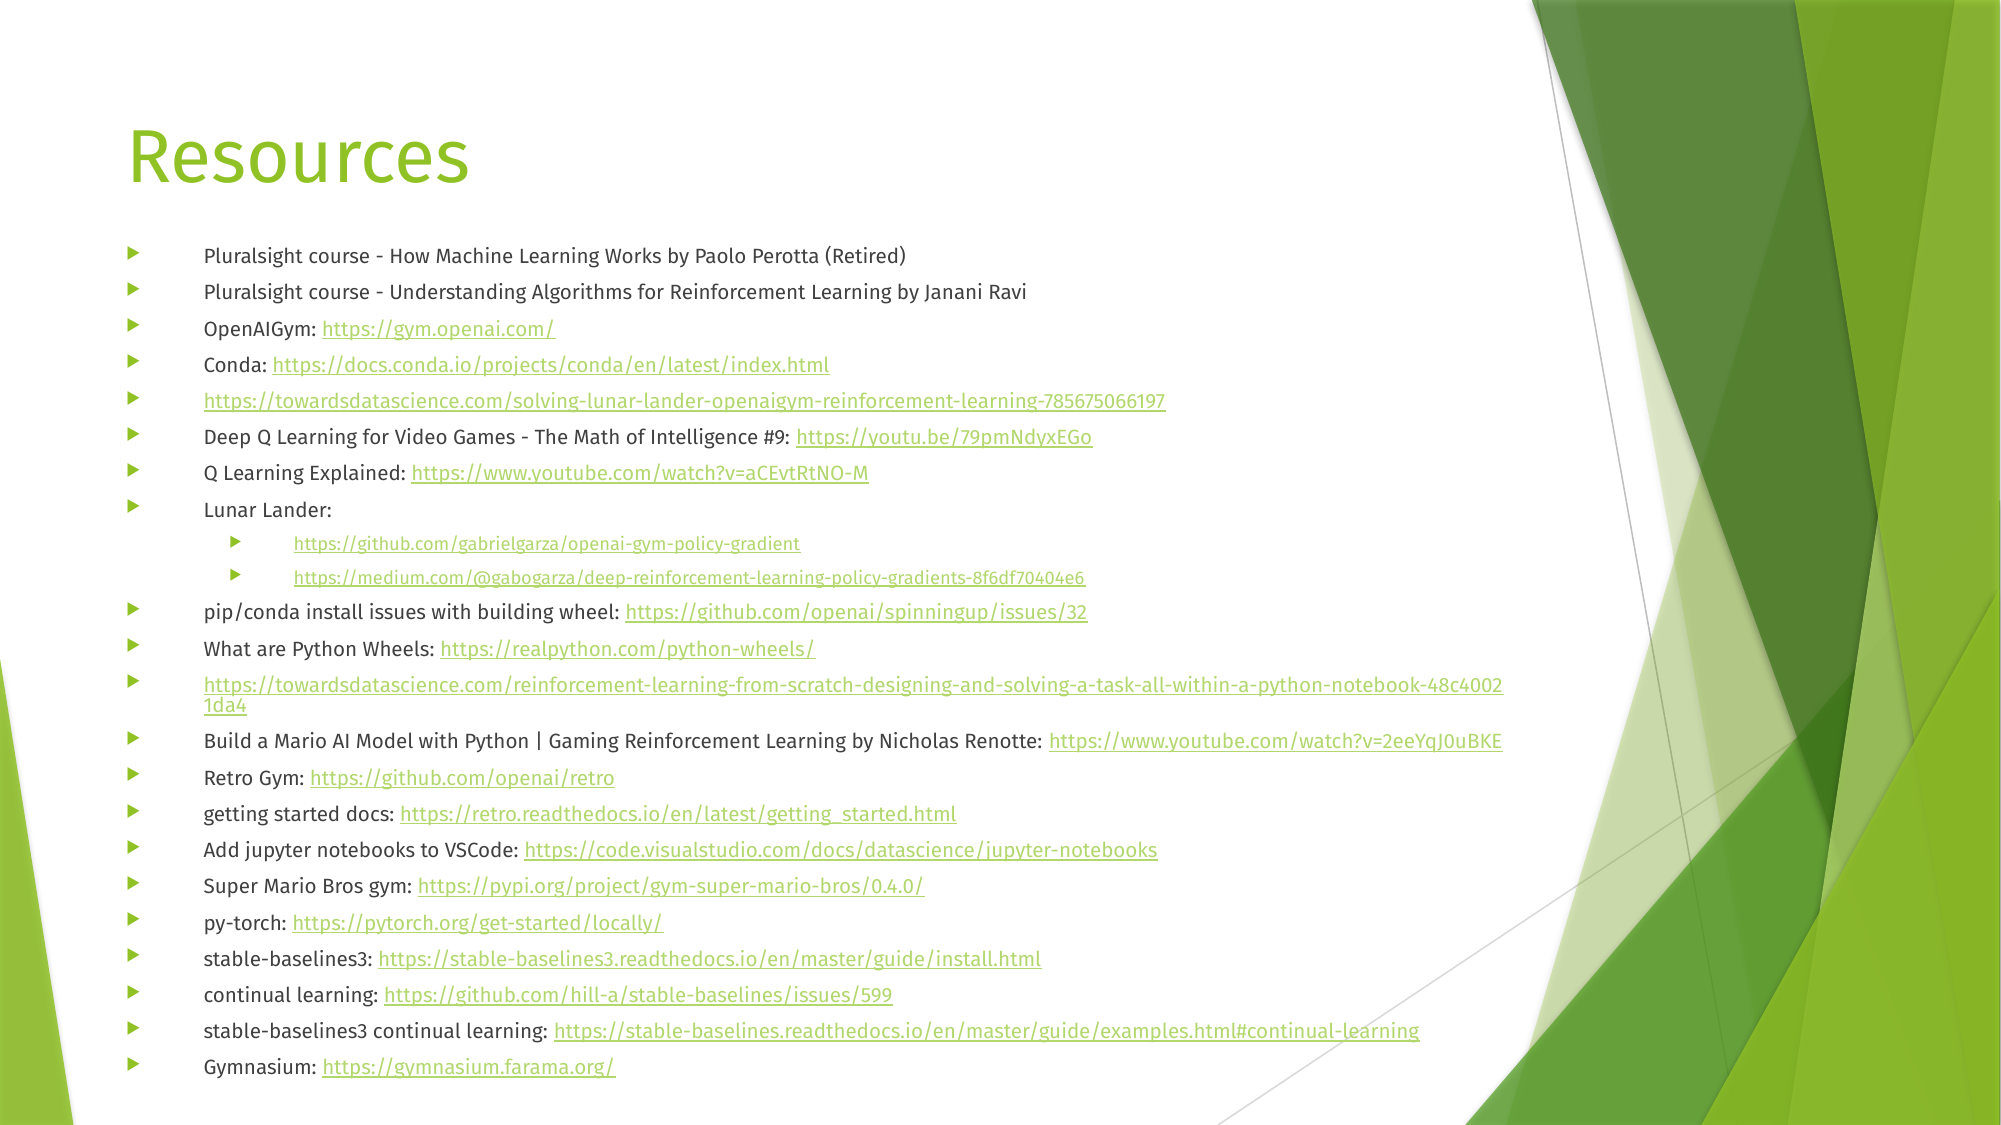

# Resources
Pluralsight course - How Machine Learning Works by Paolo Perotta (Retired)
Pluralsight course - Understanding Algorithms for Reinforcement Learning by Janani Ravi
OpenAIGym: https://gym.openai.com/
Conda: https://docs.conda.io/projects/conda/en/latest/index.html
https://towardsdatascience.com/solving-lunar-lander-openaigym-reinforcement-learning-785675066197
Deep Q Learning for Video Games - The Math of Intelligence #9: https://youtu.be/79pmNdyxEGo
Q Learning Explained: https://www.youtube.com/watch?v=aCEvtRtNO-M
Lunar Lander:
https://github.com/gabrielgarza/openai-gym-policy-gradient
https://medium.com/@gabogarza/deep-reinforcement-learning-policy-gradients-8f6df70404e6
pip/conda install issues with building wheel: https://github.com/openai/spinningup/issues/32
What are Python Wheels: https://realpython.com/python-wheels/
https://towardsdatascience.com/reinforcement-learning-from-scratch-designing-and-solving-a-task-all-within-a-python-notebook-48c40021da4
Build a Mario AI Model with Python | Gaming Reinforcement Learning by Nicholas Renotte: https://www.youtube.com/watch?v=2eeYqJ0uBKE
Retro Gym: https://github.com/openai/retro
getting started docs: https://retro.readthedocs.io/en/latest/getting_started.html
Add jupyter notebooks to VSCode: https://code.visualstudio.com/docs/datascience/jupyter-notebooks
Super Mario Bros gym: https://pypi.org/project/gym-super-mario-bros/0.4.0/
py-torch: https://pytorch.org/get-started/locally/
stable-baselines3: https://stable-baselines3.readthedocs.io/en/master/guide/install.html
continual learning: https://github.com/hill-a/stable-baselines/issues/599
stable-baselines3 continual learning: https://stable-baselines.readthedocs.io/en/master/guide/examples.html#continual-learning
Gymnasium: https://gymnasium.farama.org/